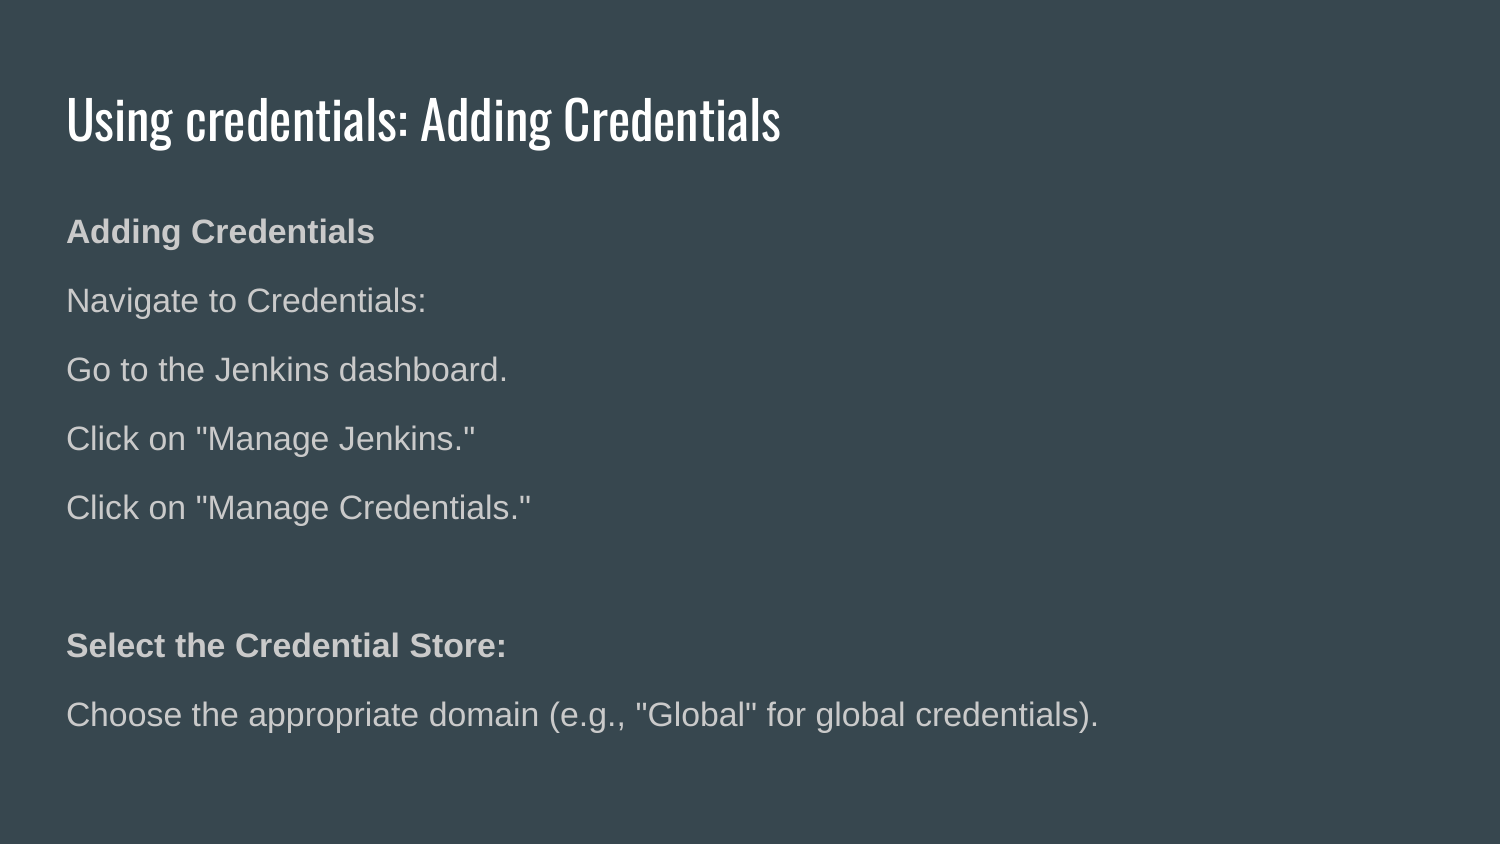

# Using credentials: Adding Credentials
Adding Credentials
Navigate to Credentials:
Go to the Jenkins dashboard.
Click on "Manage Jenkins."
Click on "Manage Credentials."

Select the Credential Store:
Choose the appropriate domain (e.g., "Global" for global credentials).